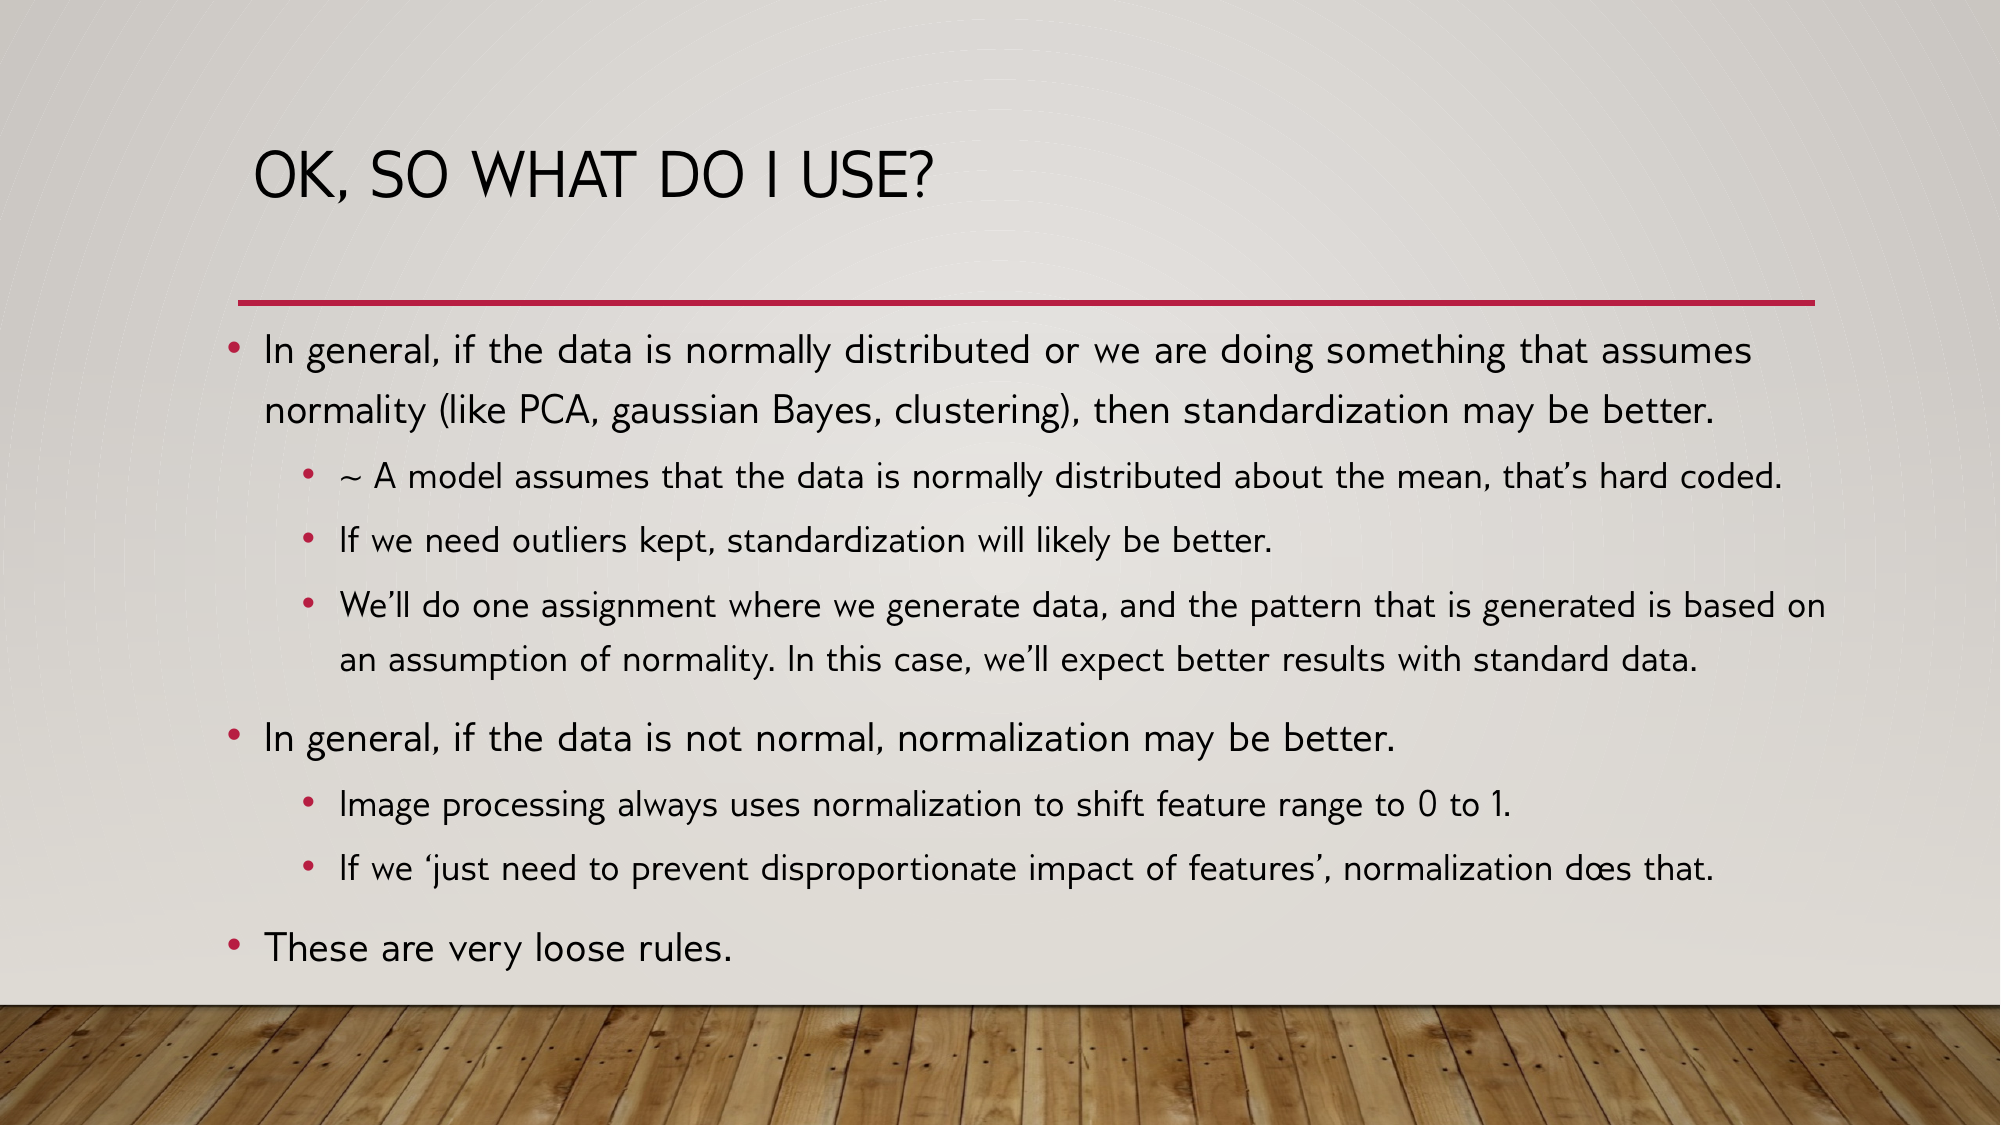

# Ok, so what do I use?
In general, if the data is normally distributed or we are doing something that assumes normality (like PCA, gaussian Bayes, clustering), then standardization may be better.
~ A model assumes that the data is normally distributed about the mean, that’s hard coded.
If we need outliers kept, standardization will likely be better.
We’ll do one assignment where we generate data, and the pattern that is generated is based on an assumption of normality. In this case, we’ll expect better results with standard data.
In general, if the data is not normal, normalization may be better.
Image processing always uses normalization to shift feature range to 0 to 1.
If we ‘just need to prevent disproportionate impact of features’, normalization does that.
These are very loose rules.